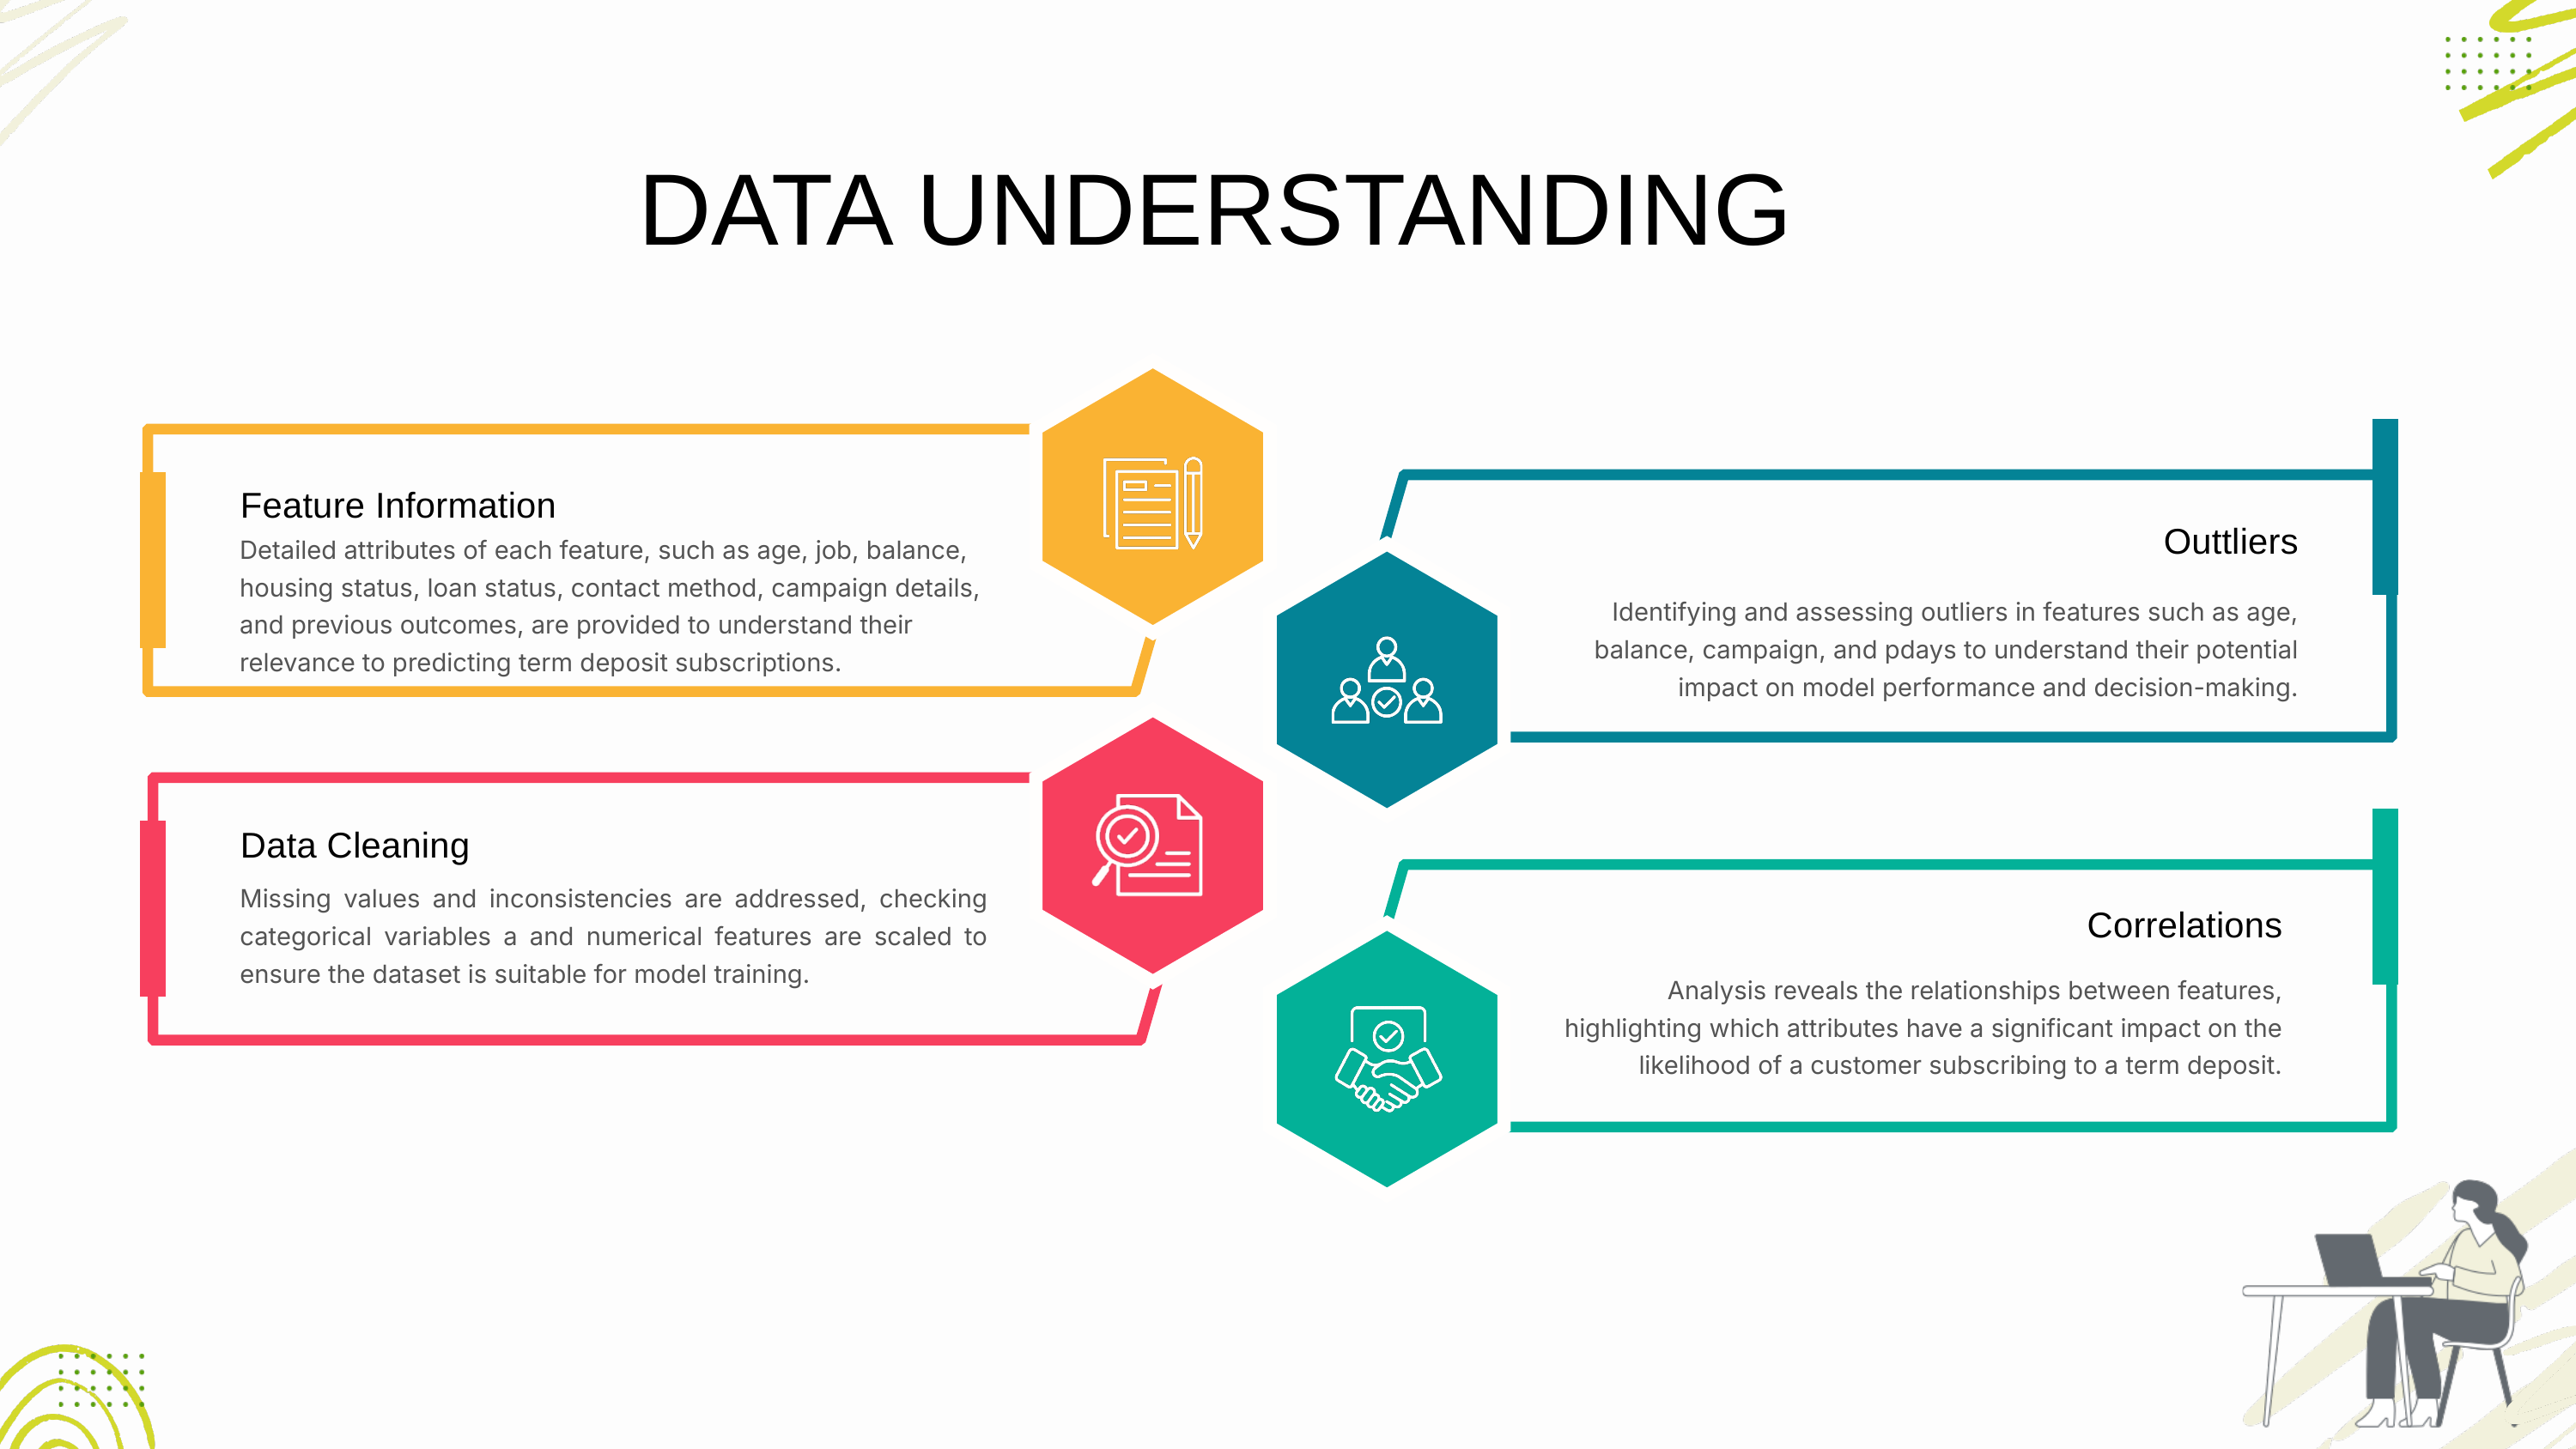

DATA UNDERSTANDING

Feature Information
Outtliers
Detailed attributes of each feature, such as age, job, balance, housing status, loan status, contact method, campaign details, and previous outcomes, are provided to understand their relevance to predicting term deposit subscriptions.

Identifying and assessing outliers in features such as age, balance, campaign, and pdays to understand their potential impact on model performance and decision-making.

Data Cleaning

Missing values and inconsistencies are addressed, checking categorical variables a and numerical features are scaled to ensure the dataset is suitable for model training.
Correlations

Analysis reveals the relationships between features, highlighting which attributes have a significant impact on the likelihood of a customer subscribing to a term deposit.